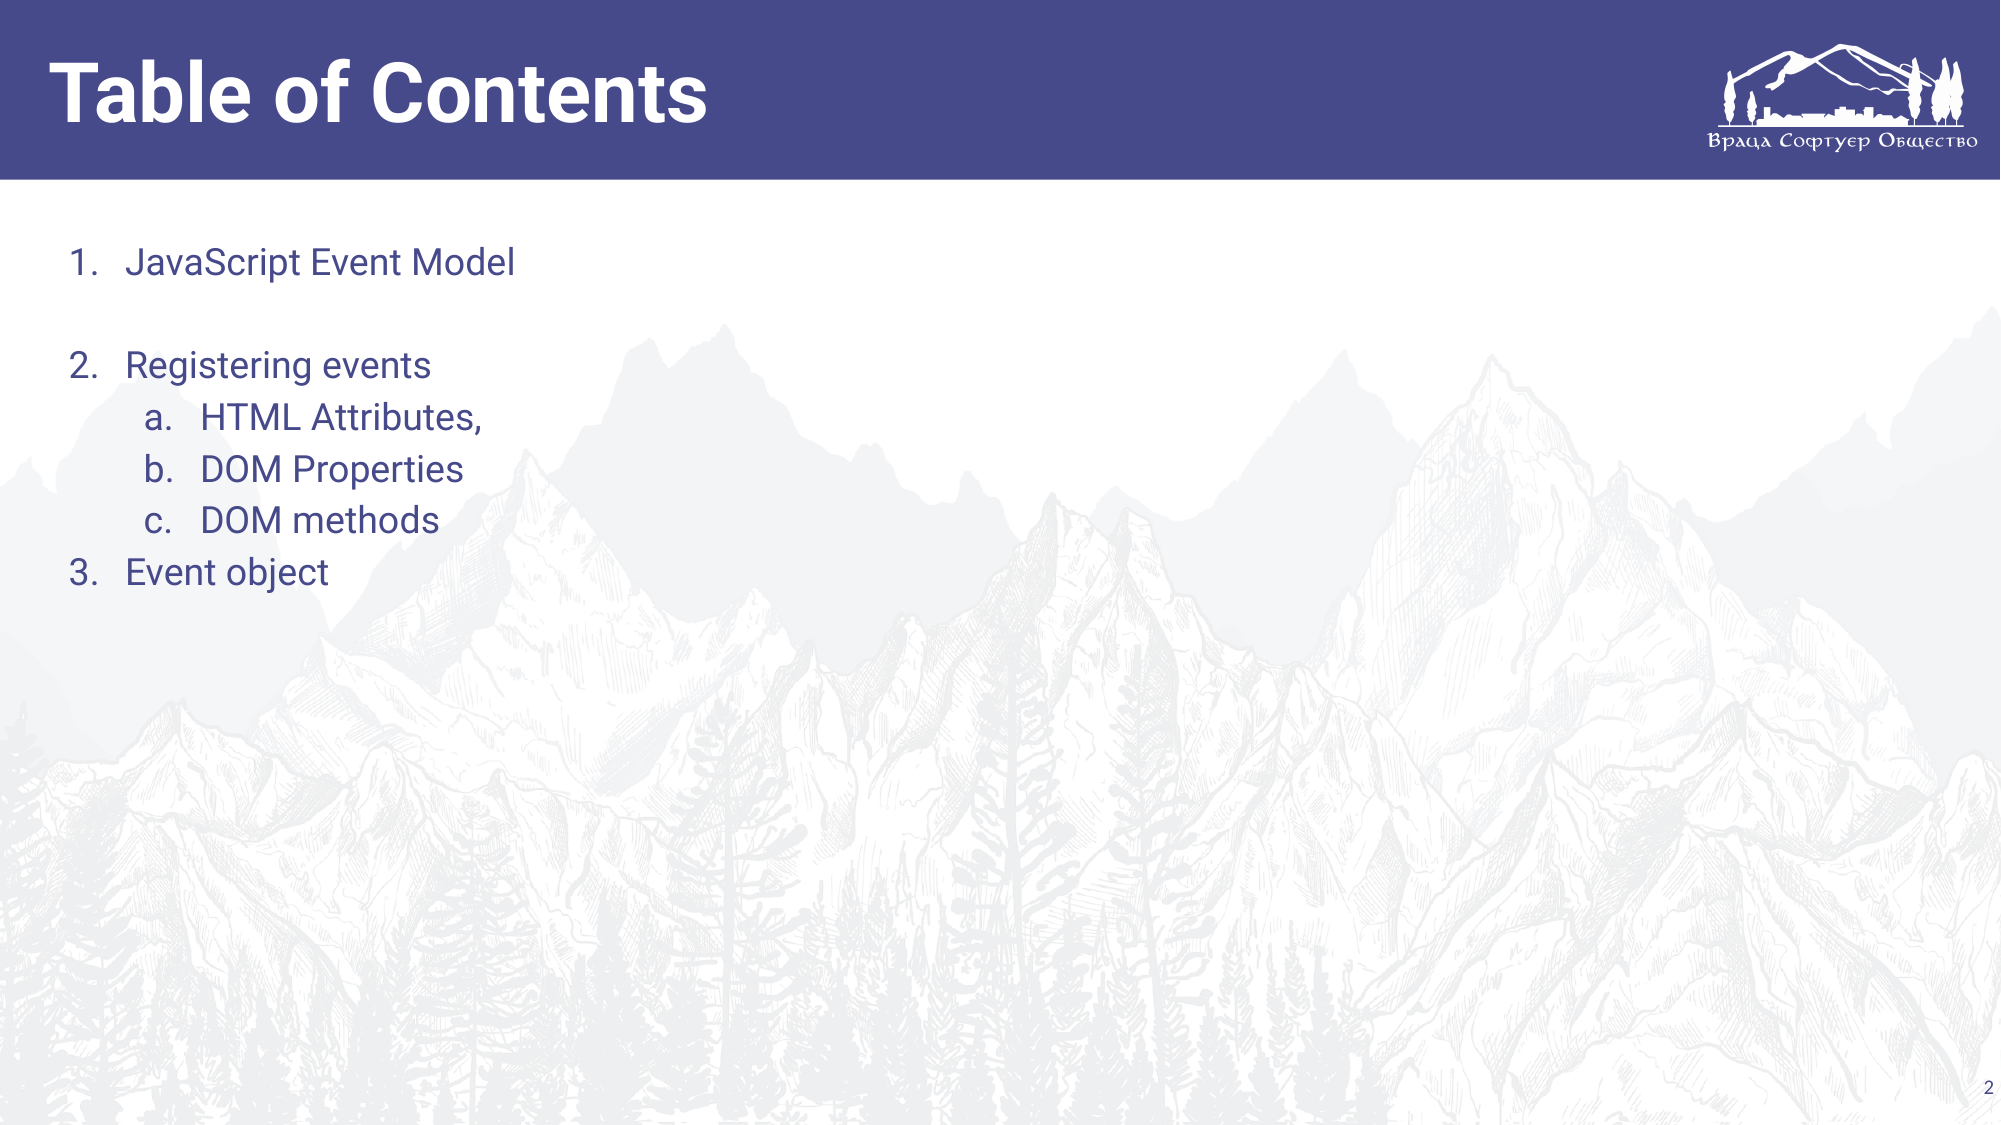

# Table of Contents
JavaScript Event Model

Registering events
HTML Attributes,
DOM Properties
DOM methods
Event object

2